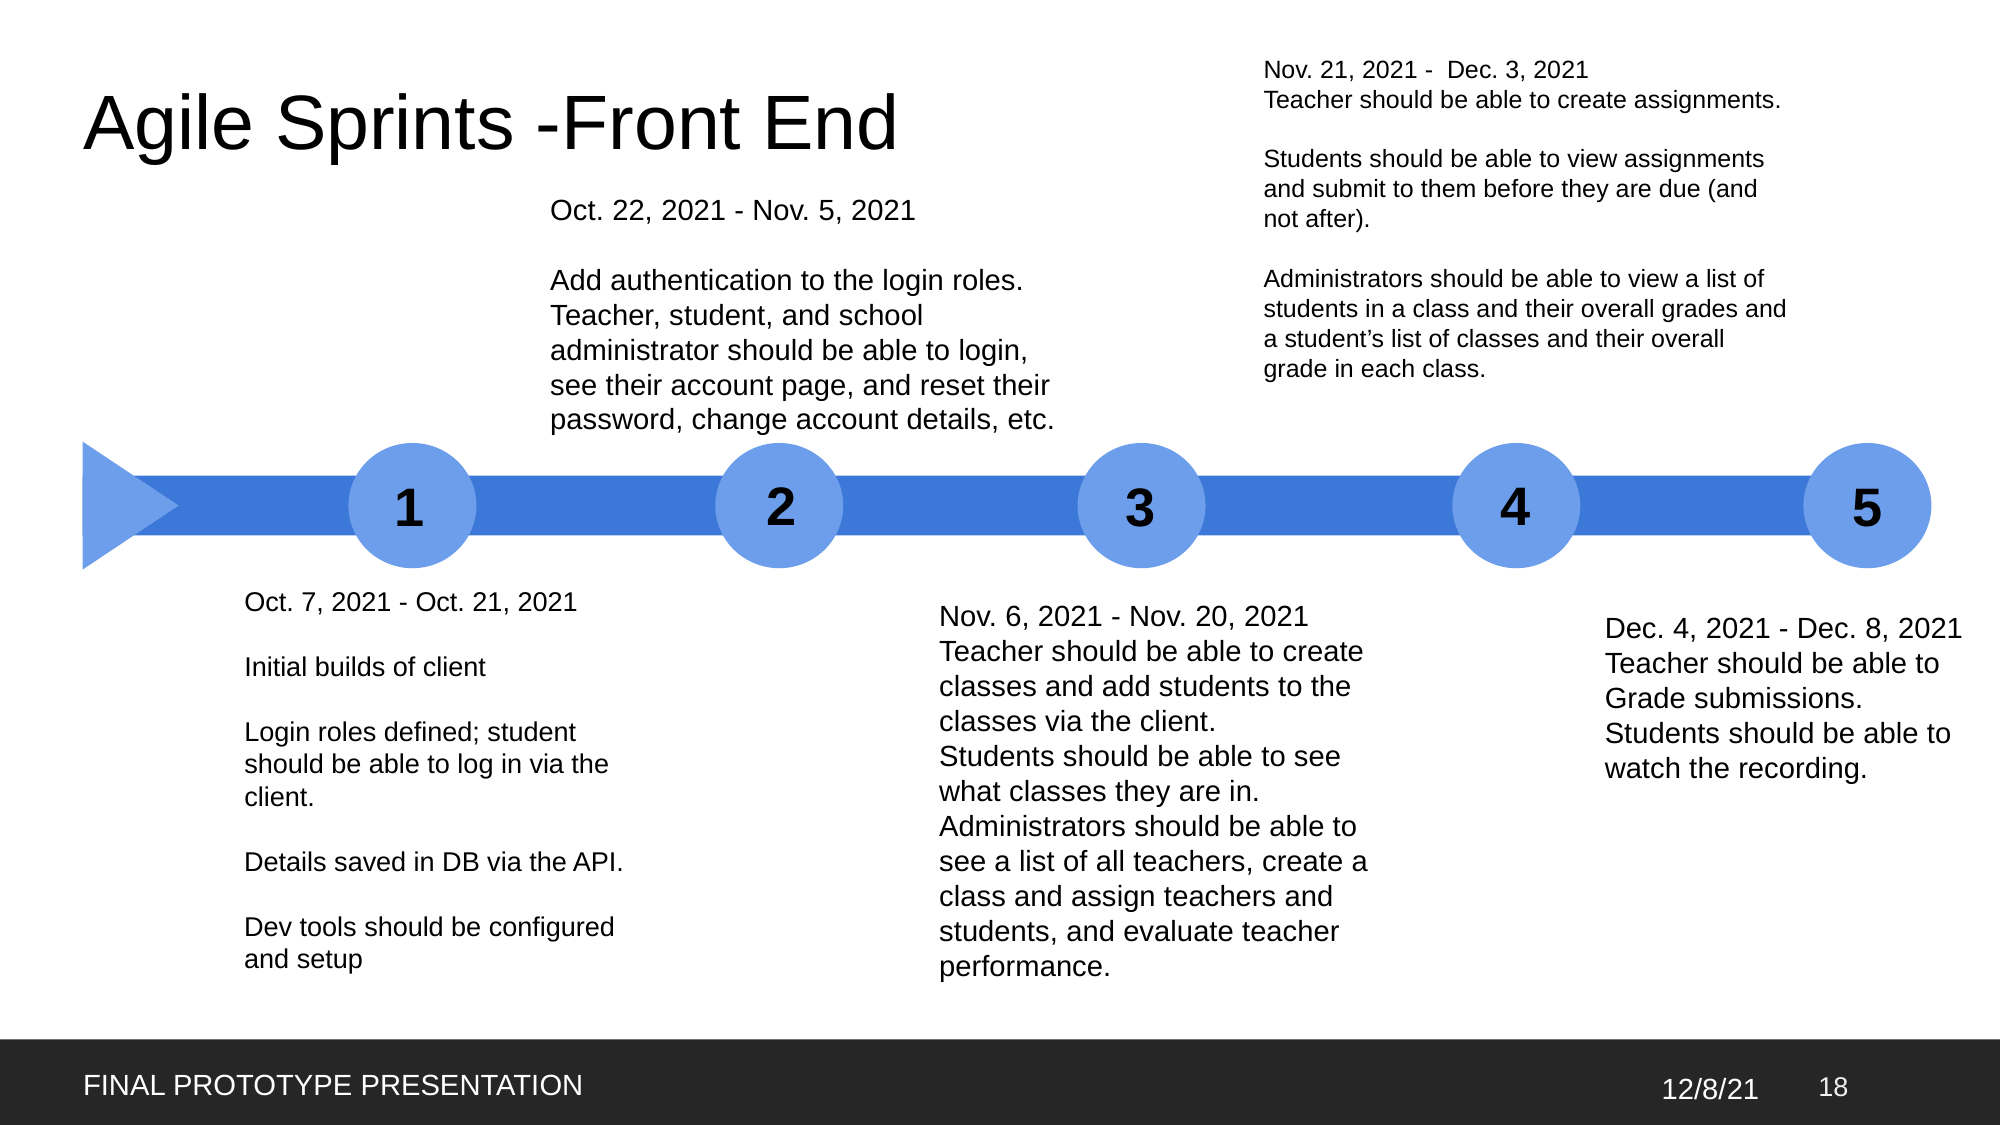

Nov. 21, 2021 -  Dec. 3, 2021
Teacher should be able to create assignments.

Students should be able to view assignments and submit to them before they are due (and not after).

Administrators should be able to view a list of students in a class and their overall grades and a student’s list of classes and their overall grade in each class.

# Agile Sprints -Front End
Oct. 22, 2021 - Nov. 5, 2021

Add authentication to the login roles. Teacher, student, and school administrator should be able to login, see their account page, and reset their password, change account details, etc.

2
4

1
3
5

Oct. 7, 2021 - Oct. 21, 2021

Initial builds of client

Login roles defined; student should be able to log in via the client.

Details saved in DB via the API.

Dev tools should be configured and setup
Nov. 6, 2021 - Nov. 20, 2021
Teacher should be able to create classes and add students to the classes via the client.
Students should be able to see what classes they are in.
Administrators should be able to see a list of all teachers, create a class and assign teachers and students, and evaluate teacher performance.
Dec. 4, 2021 - Dec. 8, 2021
Teacher should be able to Grade submissions. Students should be able to watch the recording.

FINAL PROTOTYPE PRESENTATION
12/8/21
18